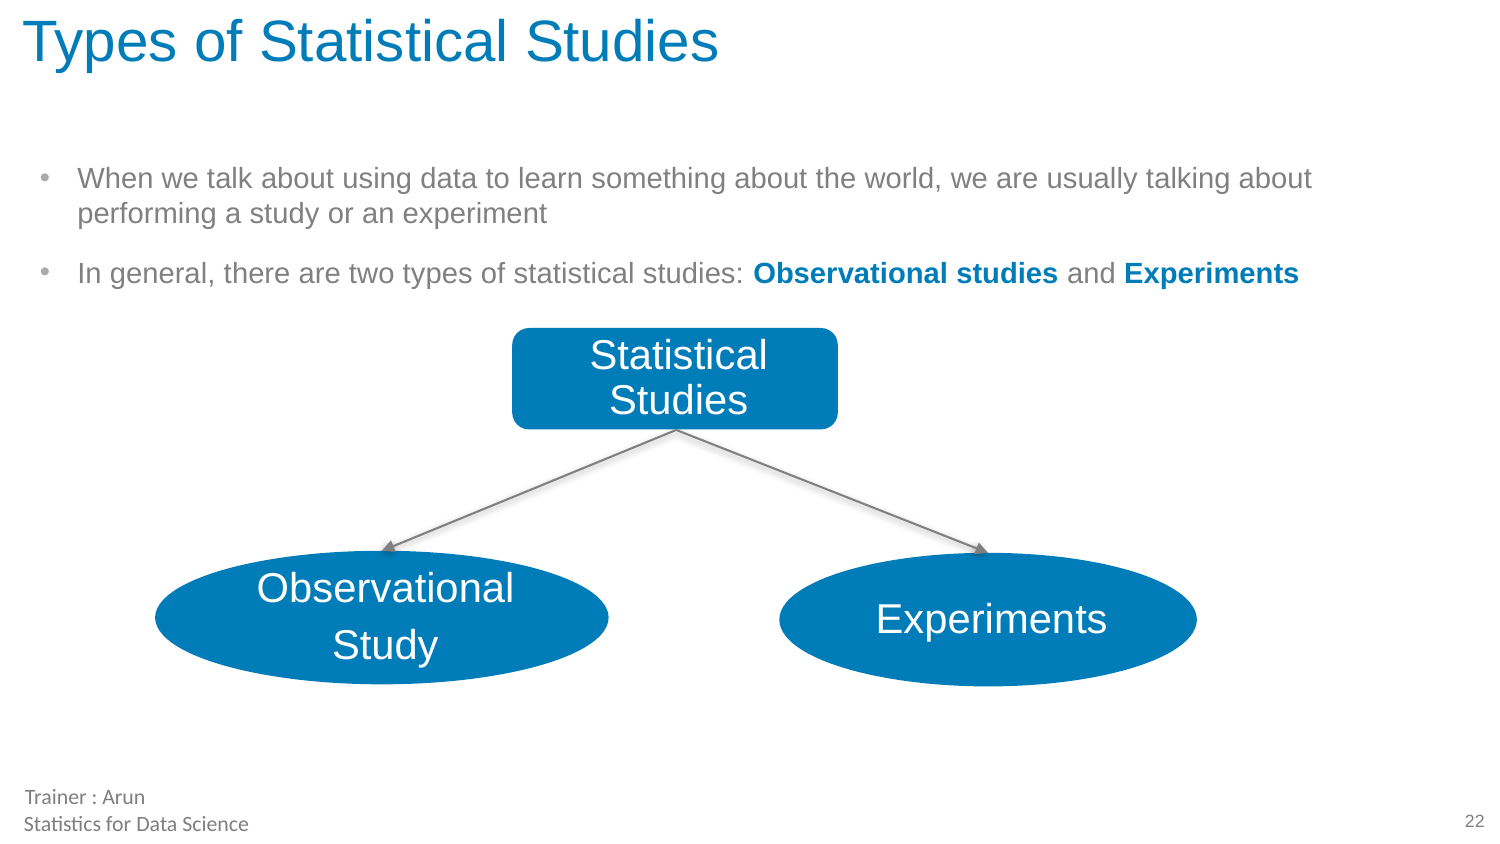

# Types of Statistical Studies
When we talk about using data to learn something about the world, we are usually talking about performing a study or an experiment
In general, there are two types of statistical studies: Observational studies and Experiments
Statistical Studies
Observational
Study
Experiments